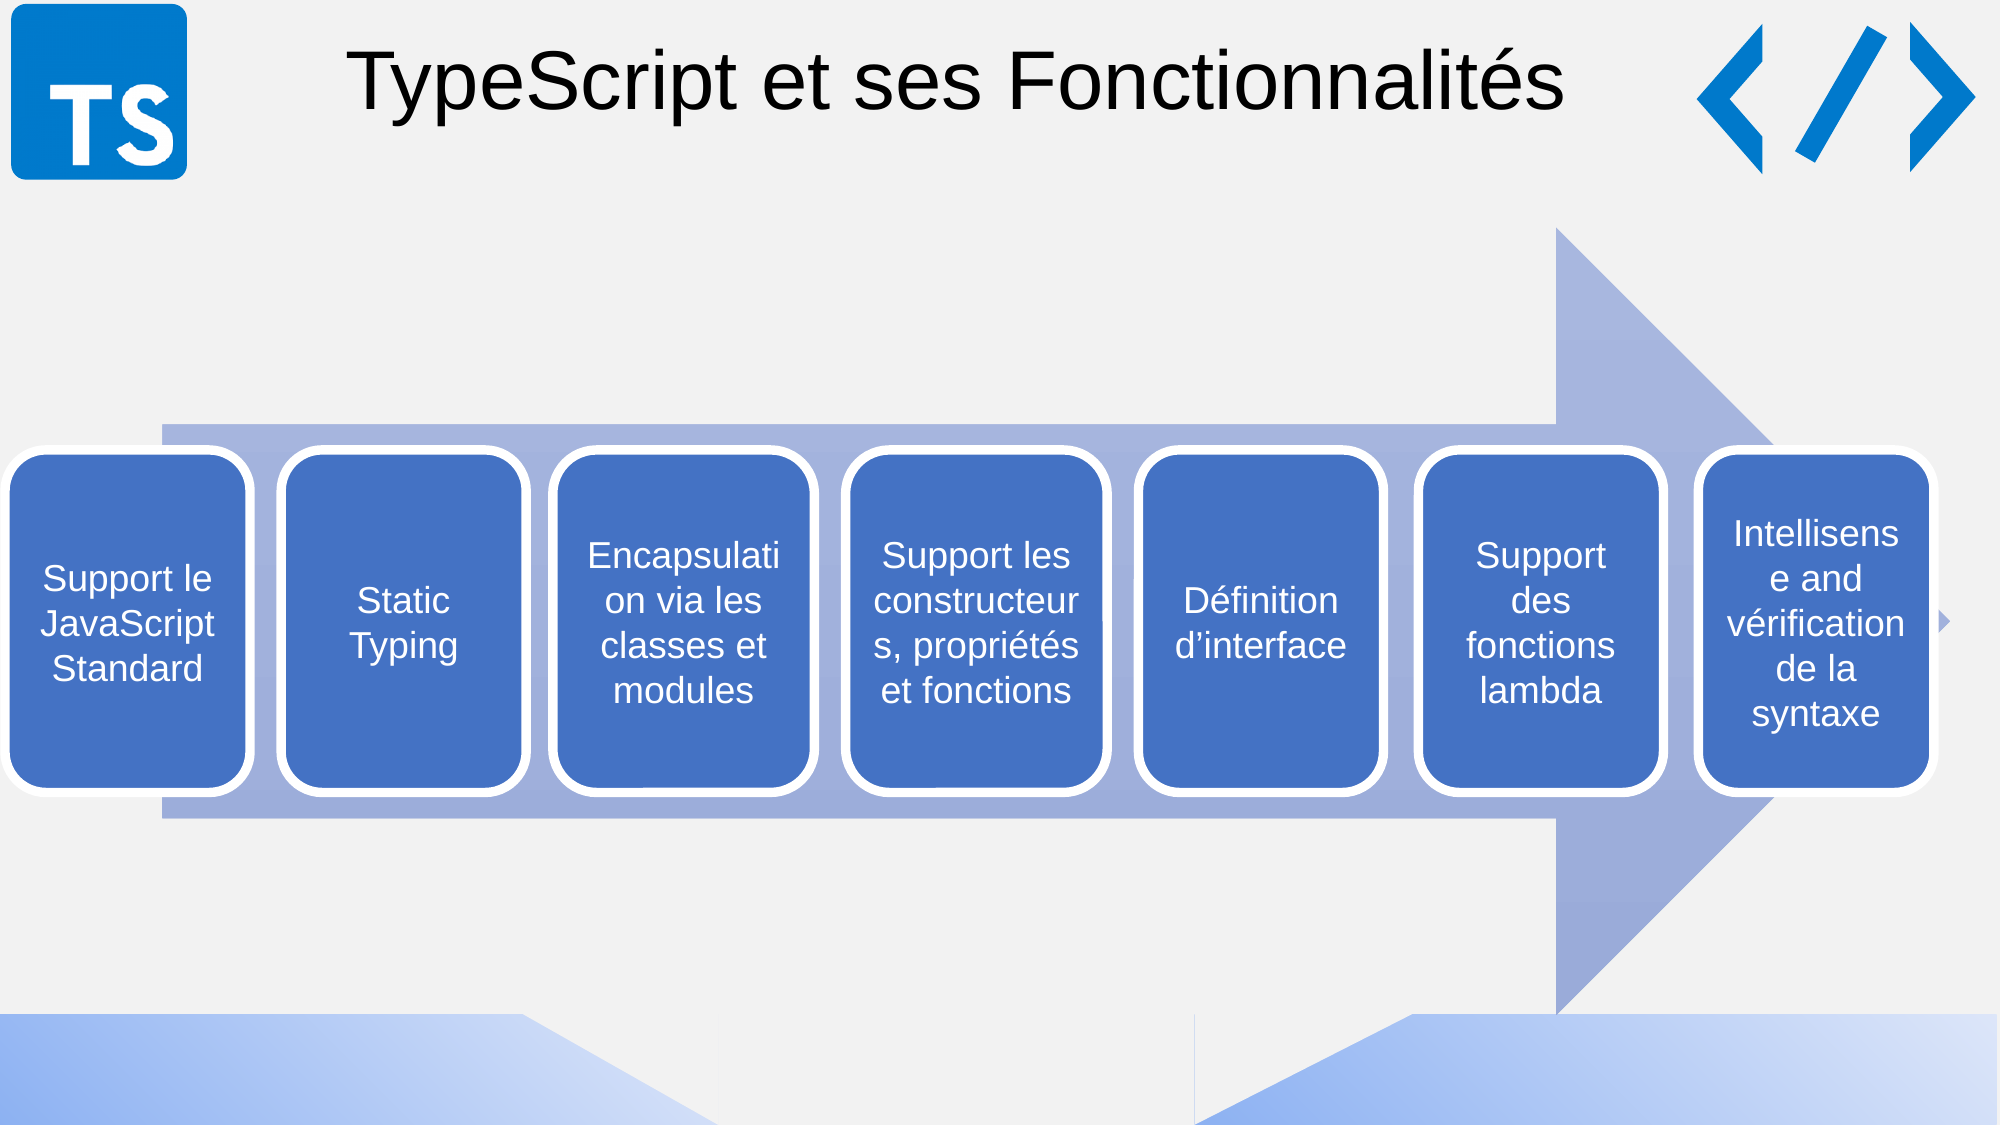

TypeScript et ses Fonctionnalités

Support le JavaScript Standard
Static Typing
Encapsulation via les classes et modules
Support les constructeurs, propriétés et fonctions
Définition d’interface
Support des fonctions lambda
Intellisense and vérification de la syntaxe